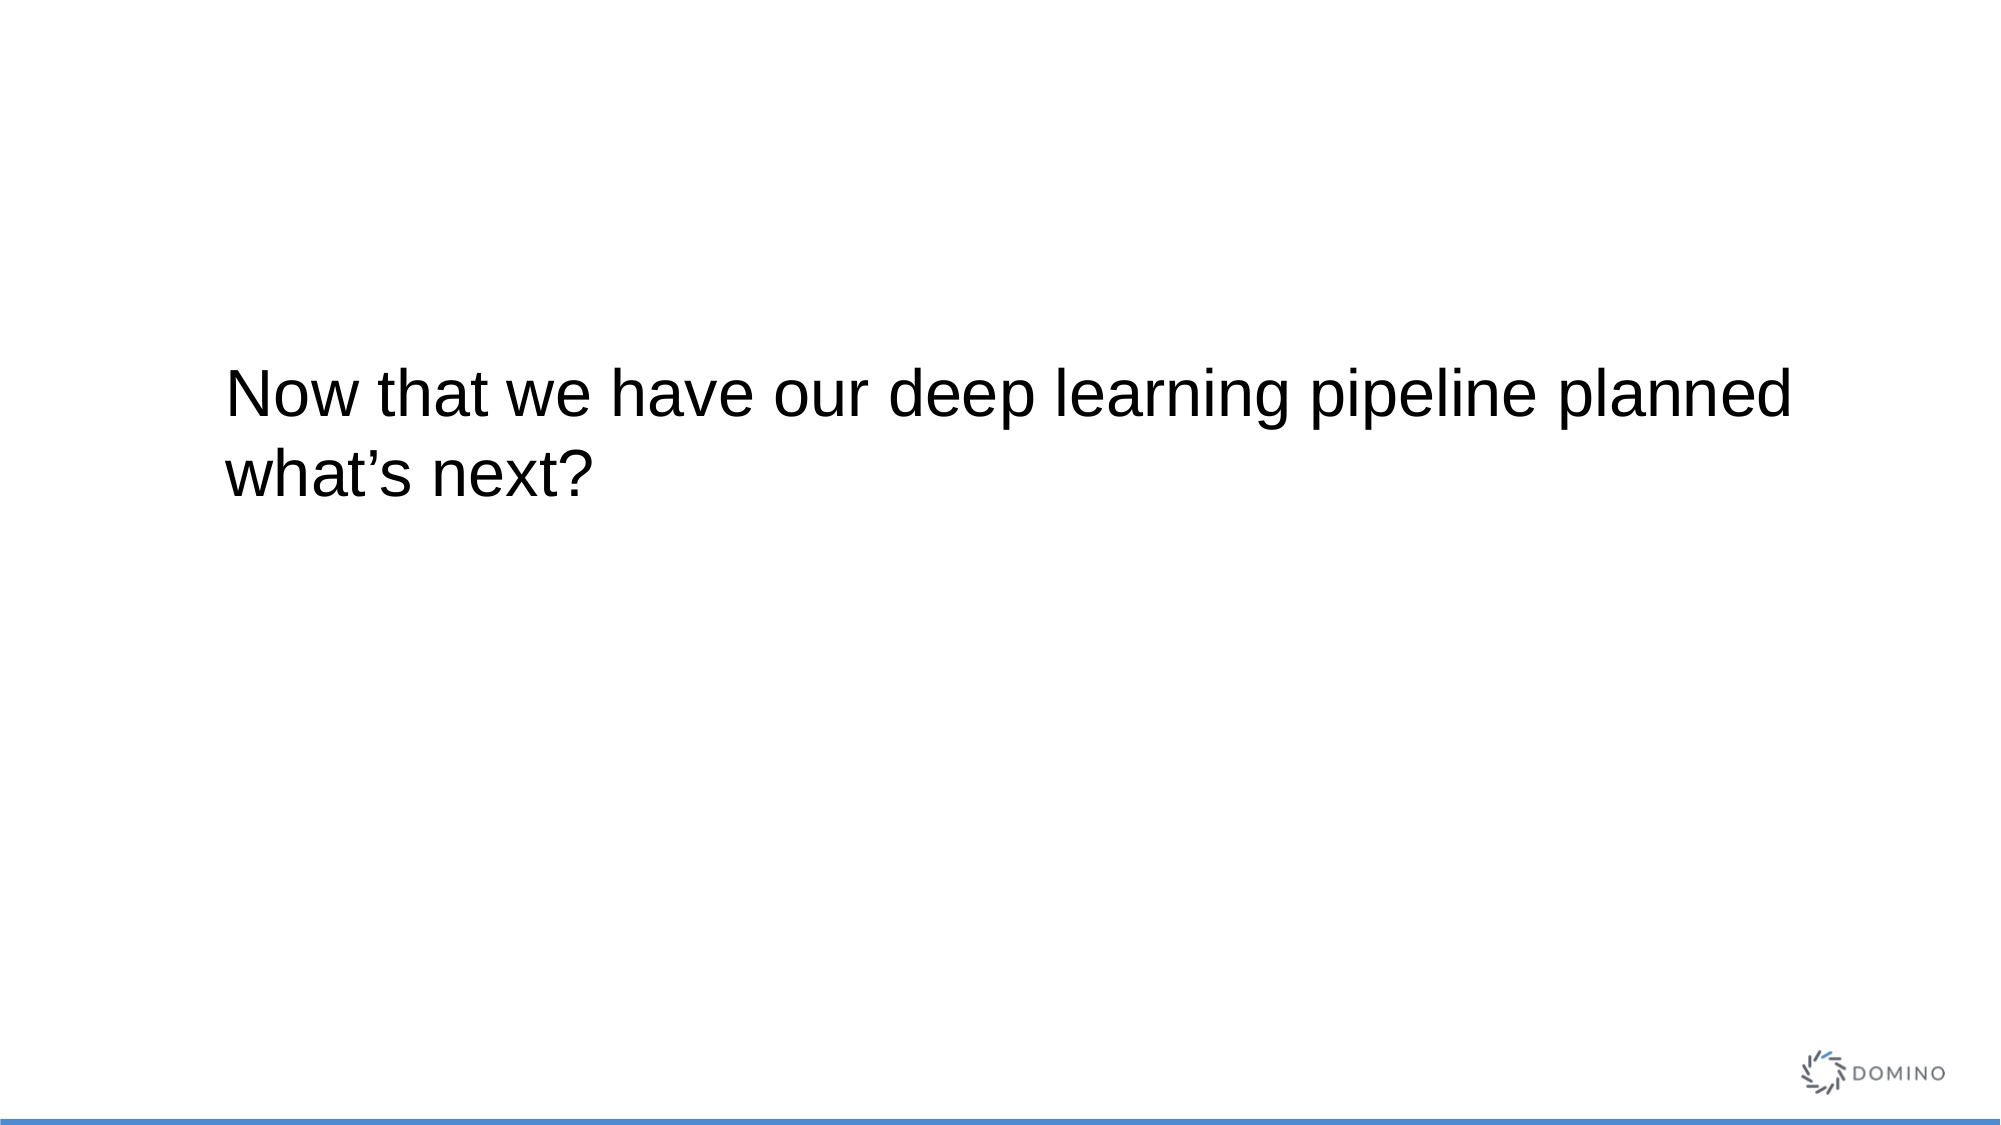

Now that we have our deep learning pipeline planned what’s next?